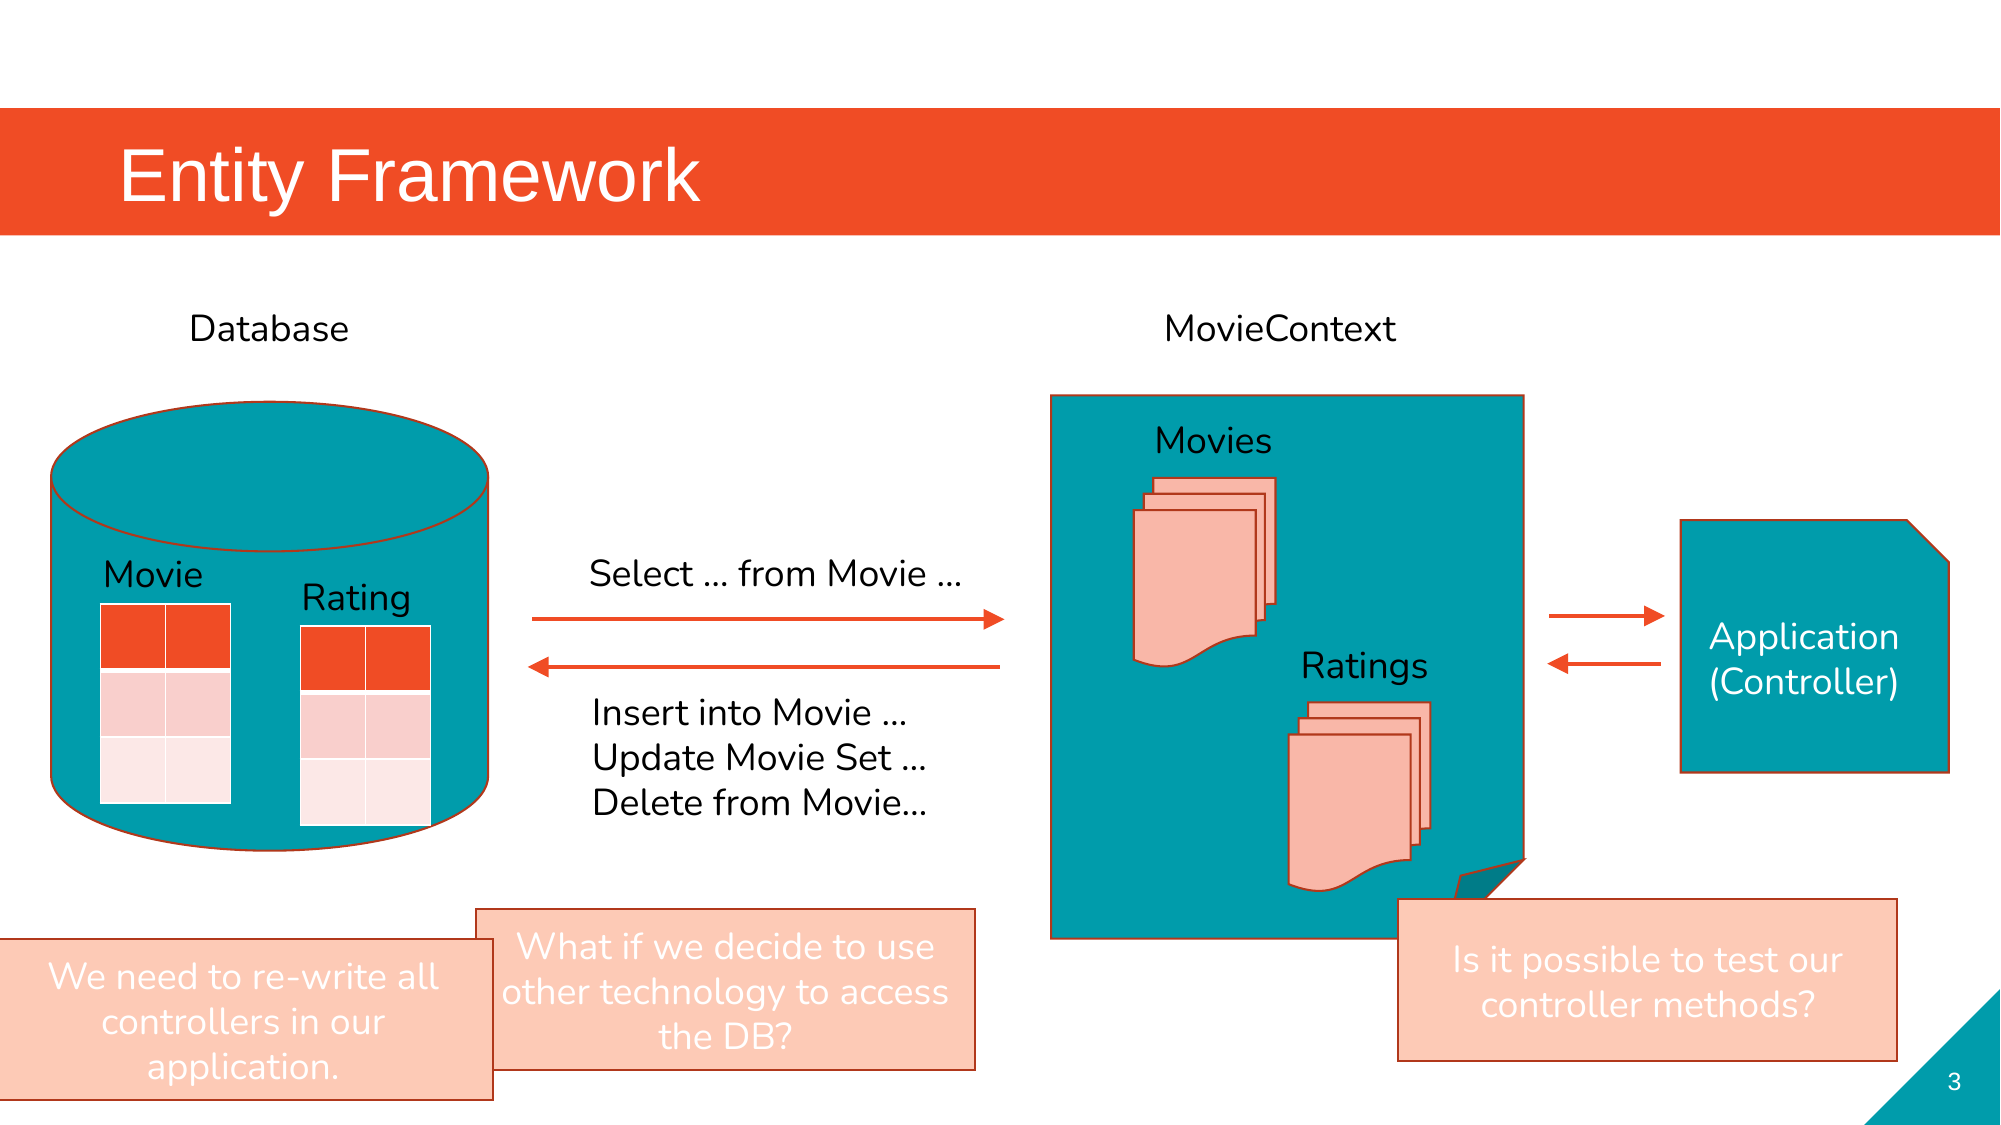

# Entity Framework
Database
MovieContext

Movies

Application (Controller)
Select … from Movie …
Movie
Rating
|  |  |
| --- | --- |
|  |  |
|  |  |
|  |  |
| --- | --- |
|  |  |
|  |  |
Ratings
Insert into Movie …
Update Movie Set …
Delete from Movie…

Is it possible to test our controller methods?
What if we decide to use other technology to access the DB?
We need to re-write all controllers in our application.
3